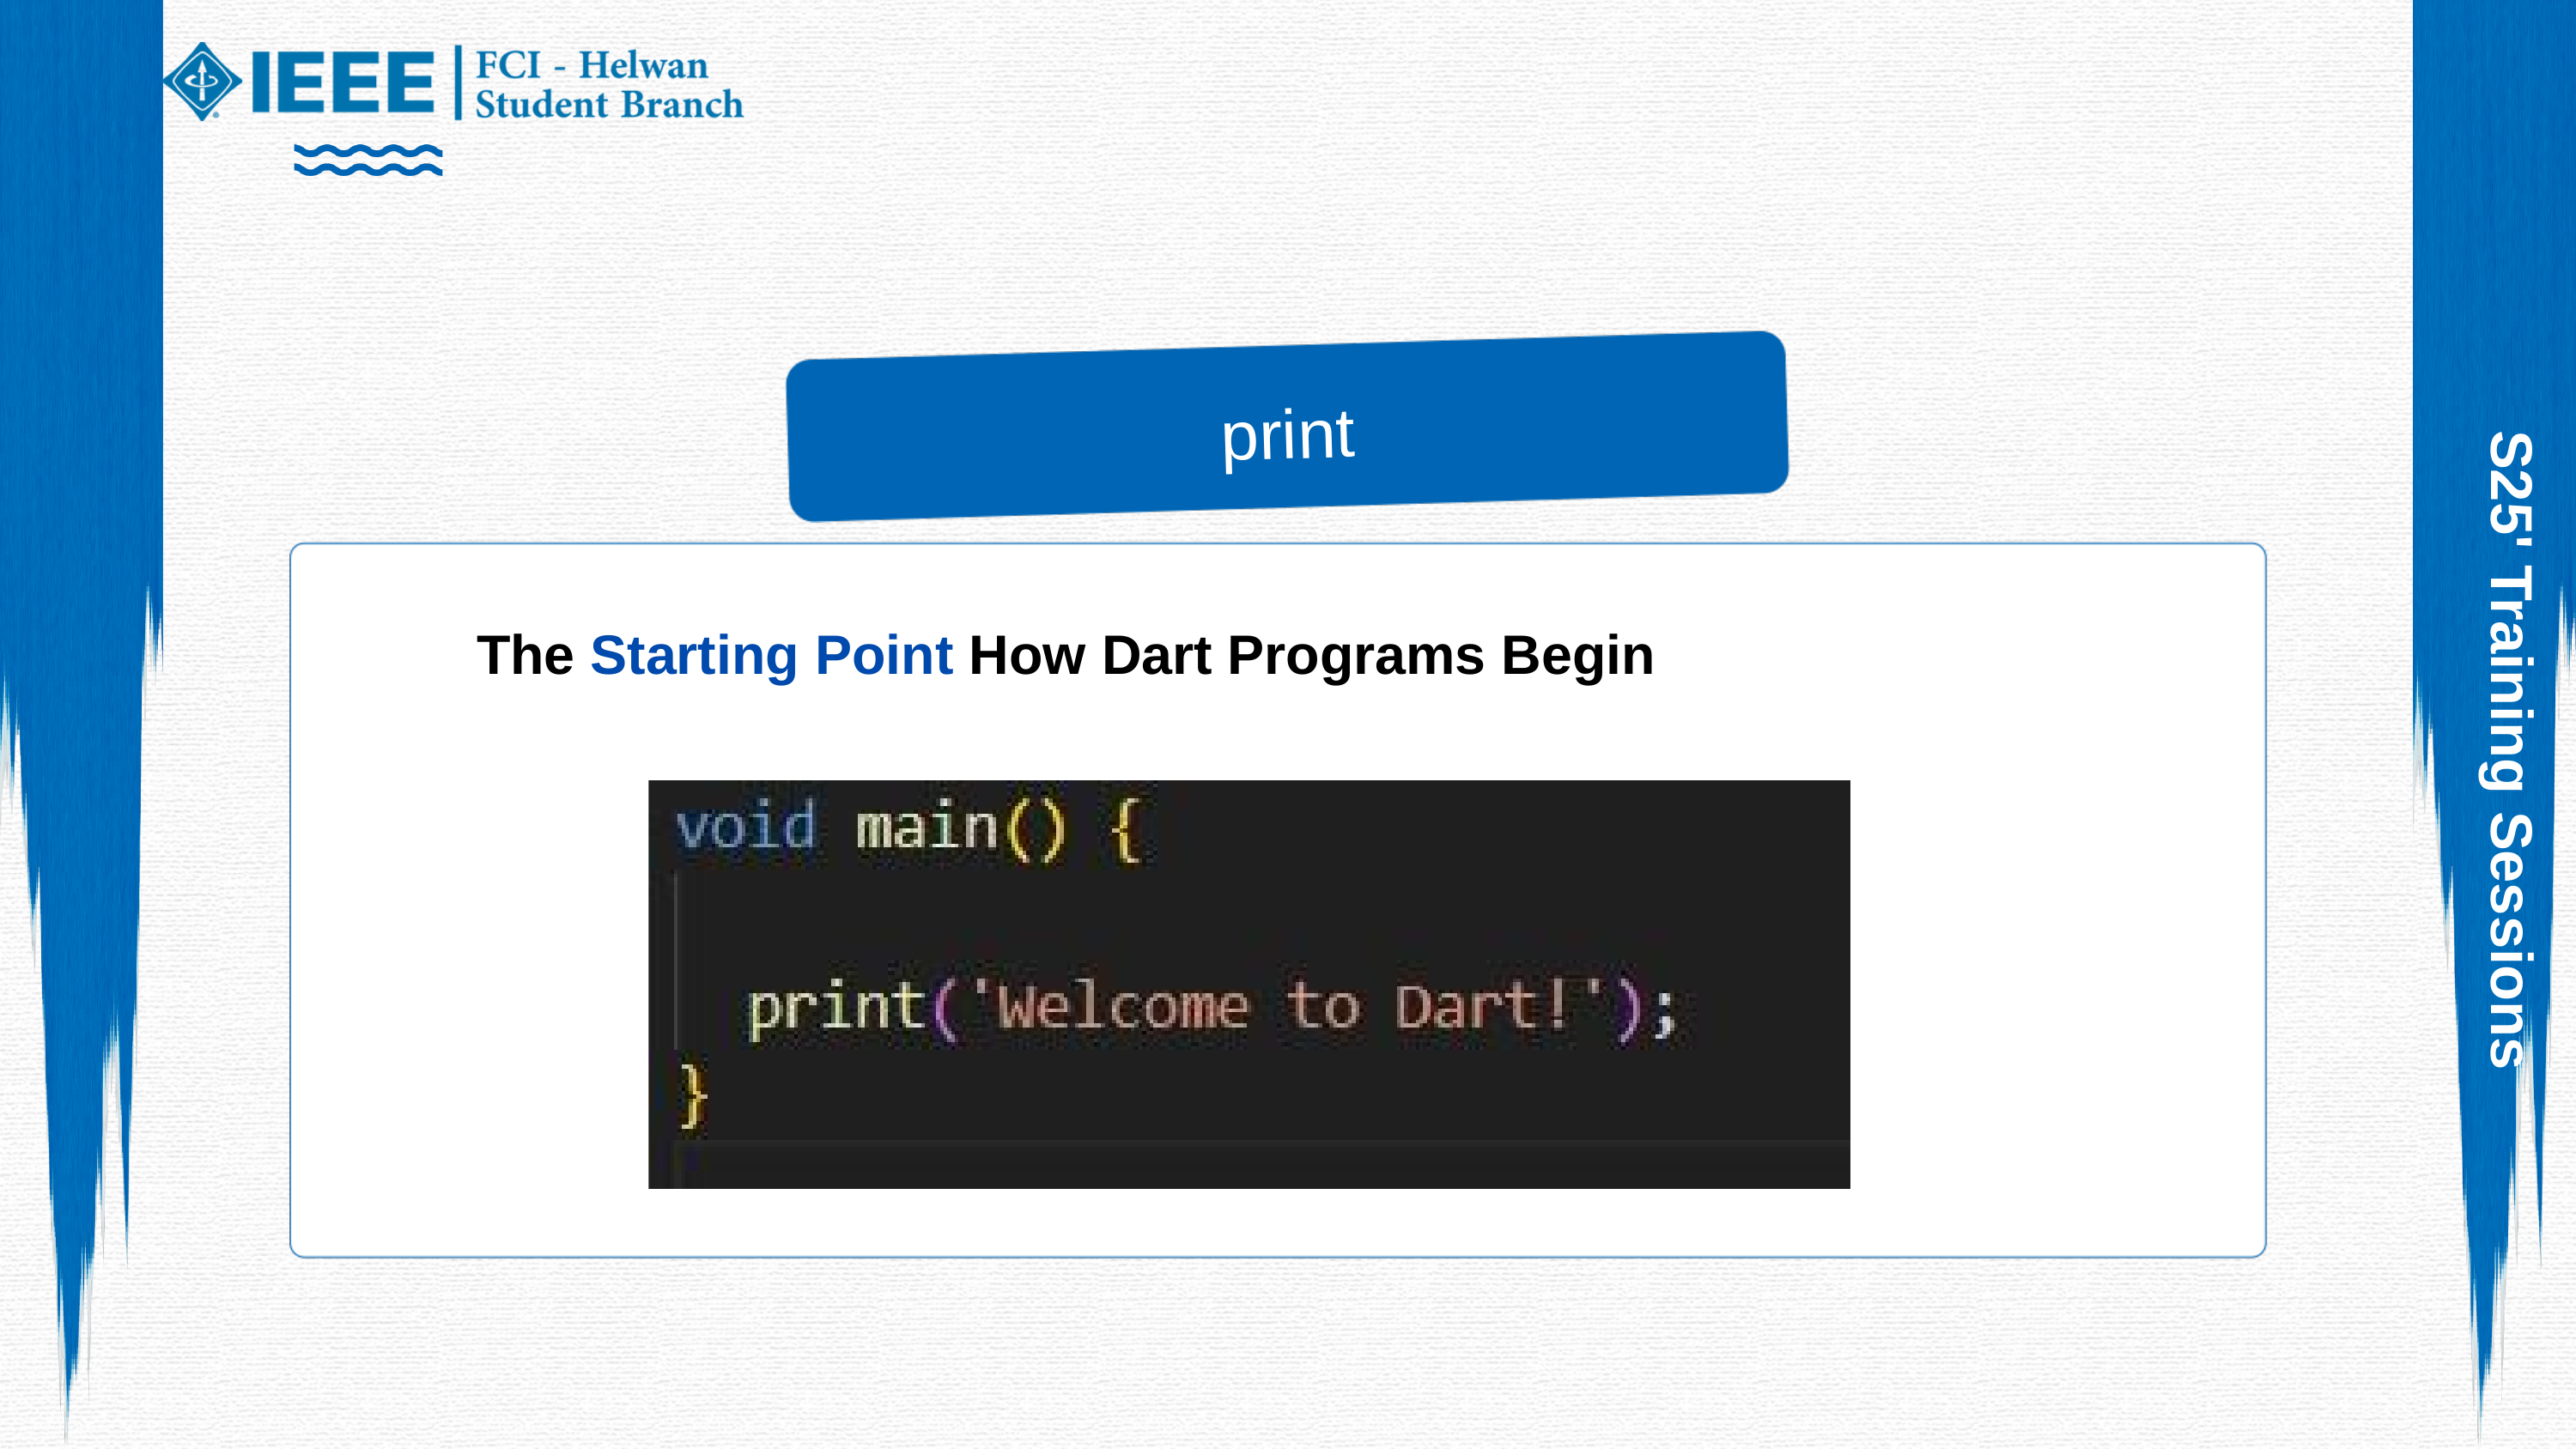

print

The Starting Point How Dart Programs Begin

S25' Training Sessions